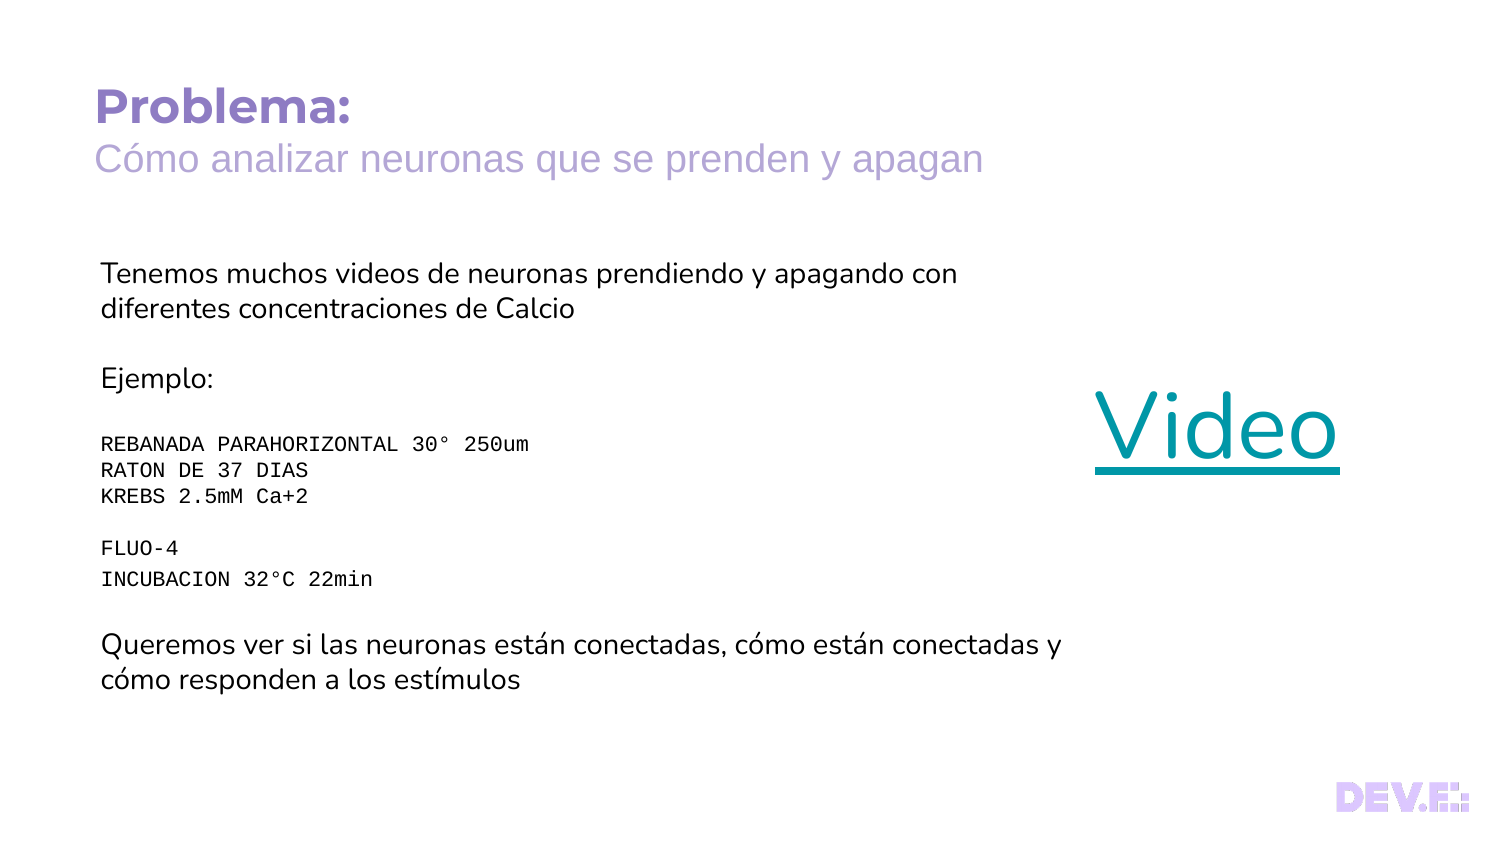

Problema:
Cómo analizar neuronas que se prenden y apagan
Tenemos muchos videos de neuronas prendiendo y apagando con diferentes concentraciones de Calcio

Ejemplo:

REBANADA PARAHORIZONTAL 30° 250um
RATON DE 37 DIAS
KREBS 2.5mM Ca+2

FLUO-4
INCUBACION 32°C 22min

Queremos ver si las neuronas están conectadas, cómo están conectadas y cómo responden a los estímulos
Video